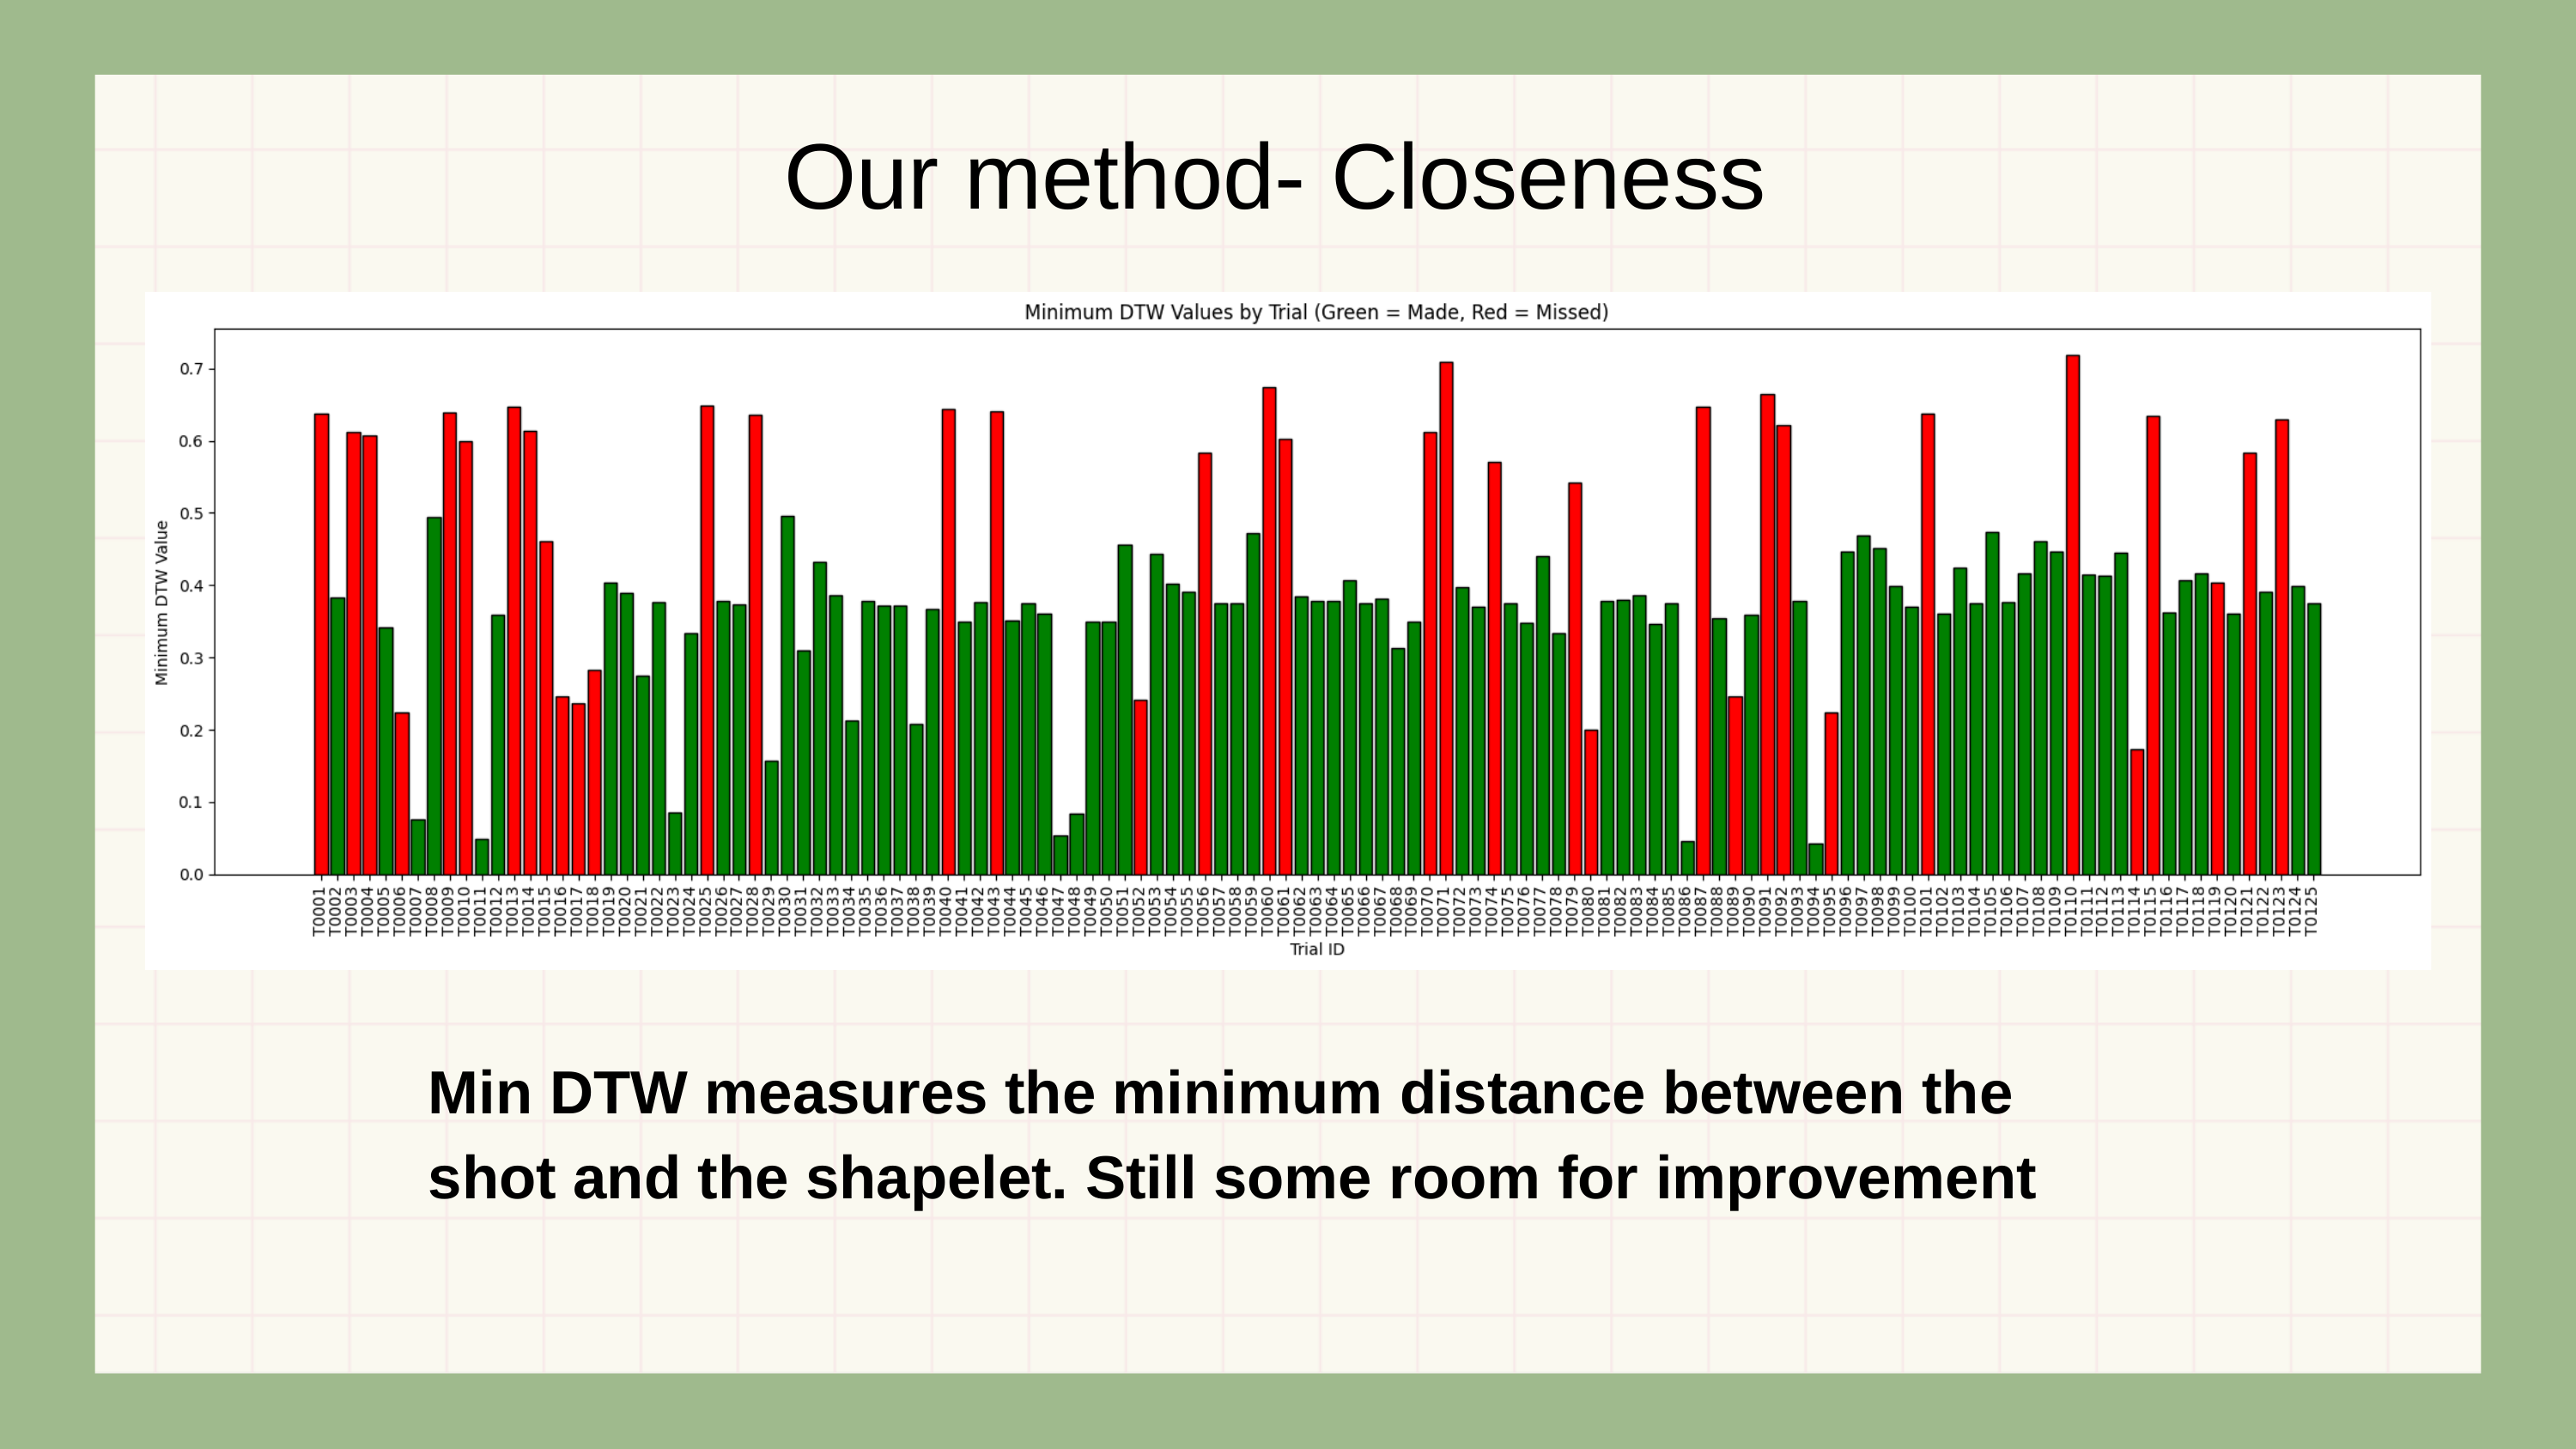

Our method- Closeness

Min DTW measures the minimum distance between the shot and the shapelet. Still some room for improvement